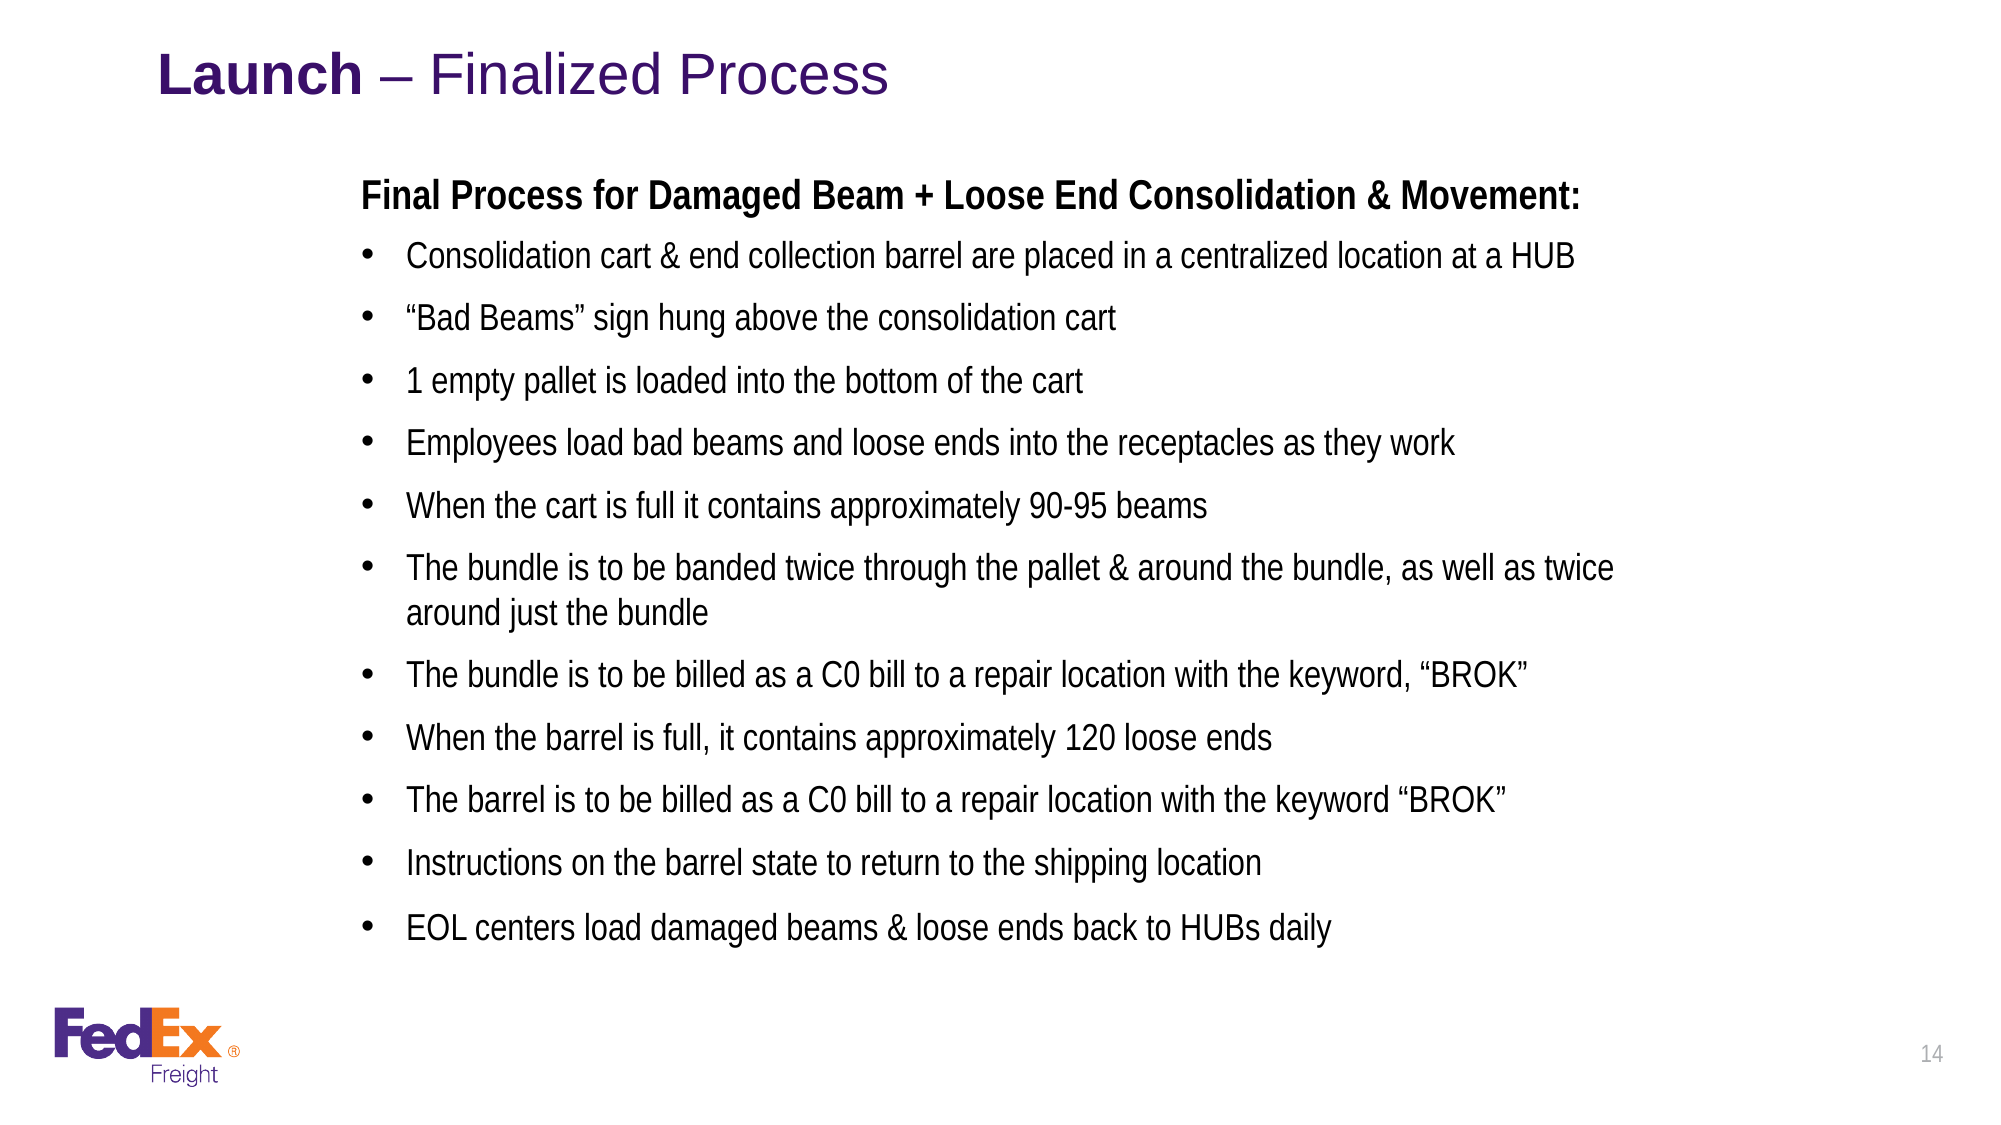

# Launch – Finalized Process
Final Process for Damaged Beam + Loose End Consolidation & Movement:

Consolidation cart & end collection barrel are placed in a centralized location at a HUB

“Bad Beams” sign hung above the consolidation cart

1 empty pallet is loaded into the bottom of the cart

Employees load bad beams and loose ends into the receptacles as they work

When the cart is full it contains approximately 90-95 beams

The bundle is to be banded twice through the pallet & around the bundle, as well as twice around just the bundle

The bundle is to be billed as a C0 bill to a repair location with the keyword, “BROK”

When the barrel is full, it contains approximately 120 loose ends

The barrel is to be billed as a C0 bill to a repair location with the keyword “BROK”

Instructions on the barrel state to return to the shipping location

EOL centers load damaged beams & loose ends back to HUBs daily
14